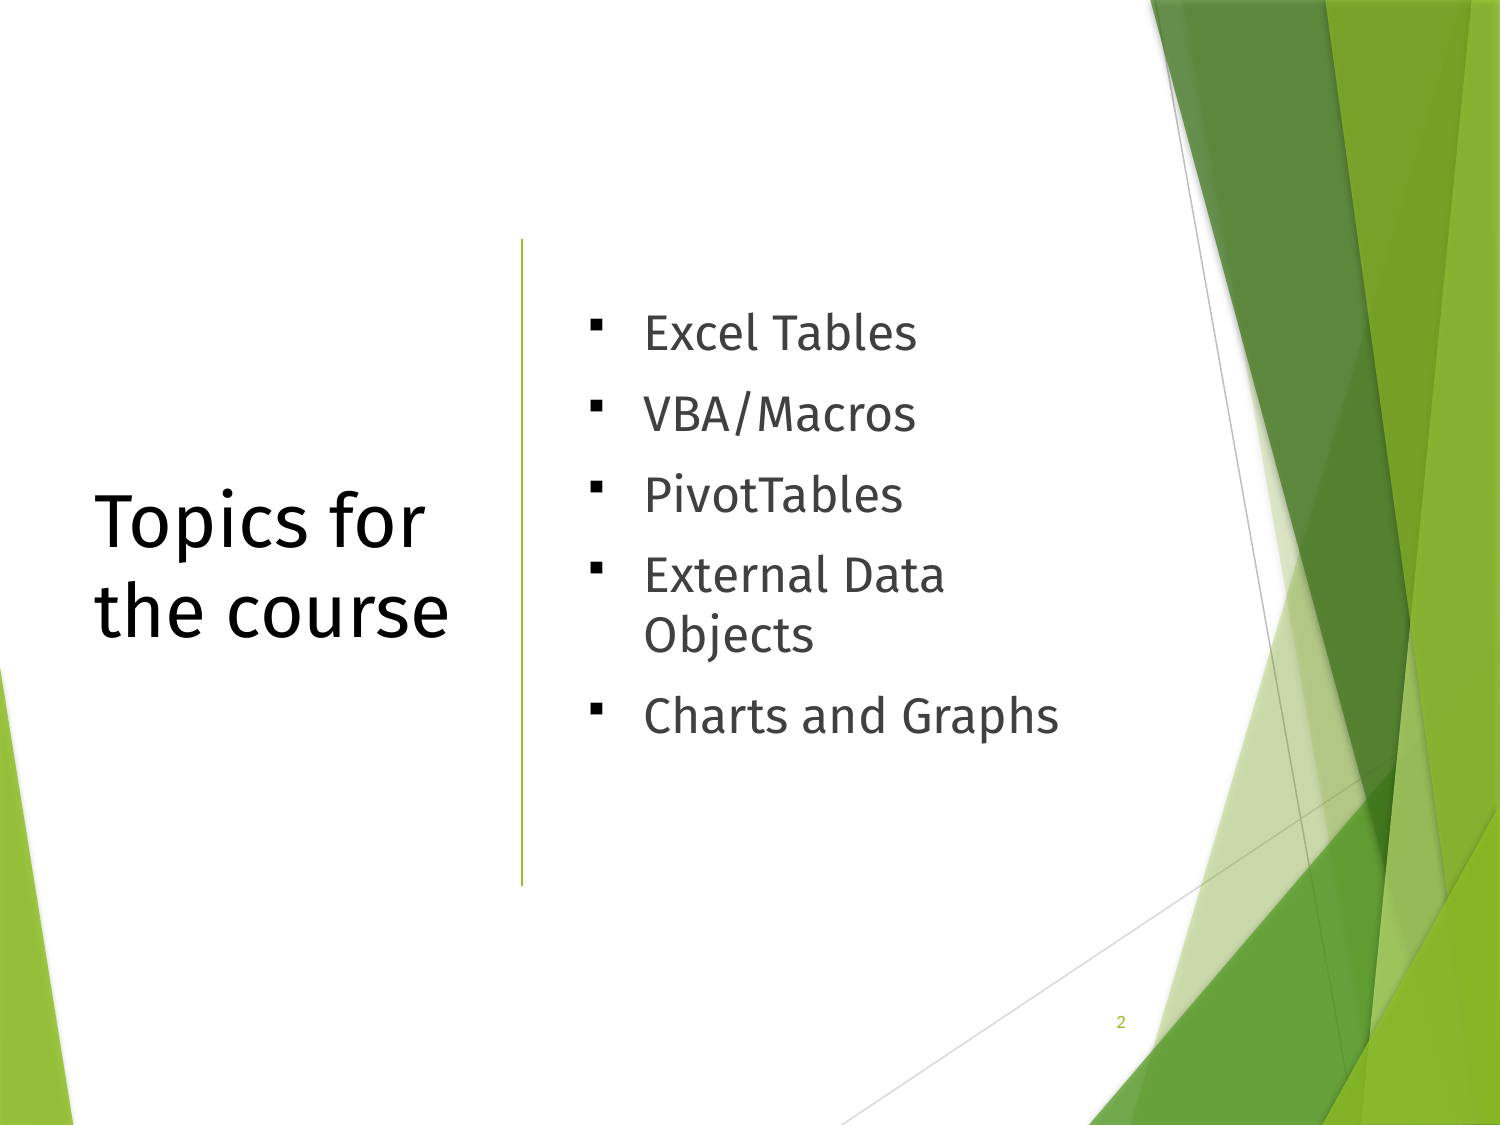

# Topics for the course
Excel Tables
VBA/Macros
PivotTables
External Data Objects
Charts and Graphs

2